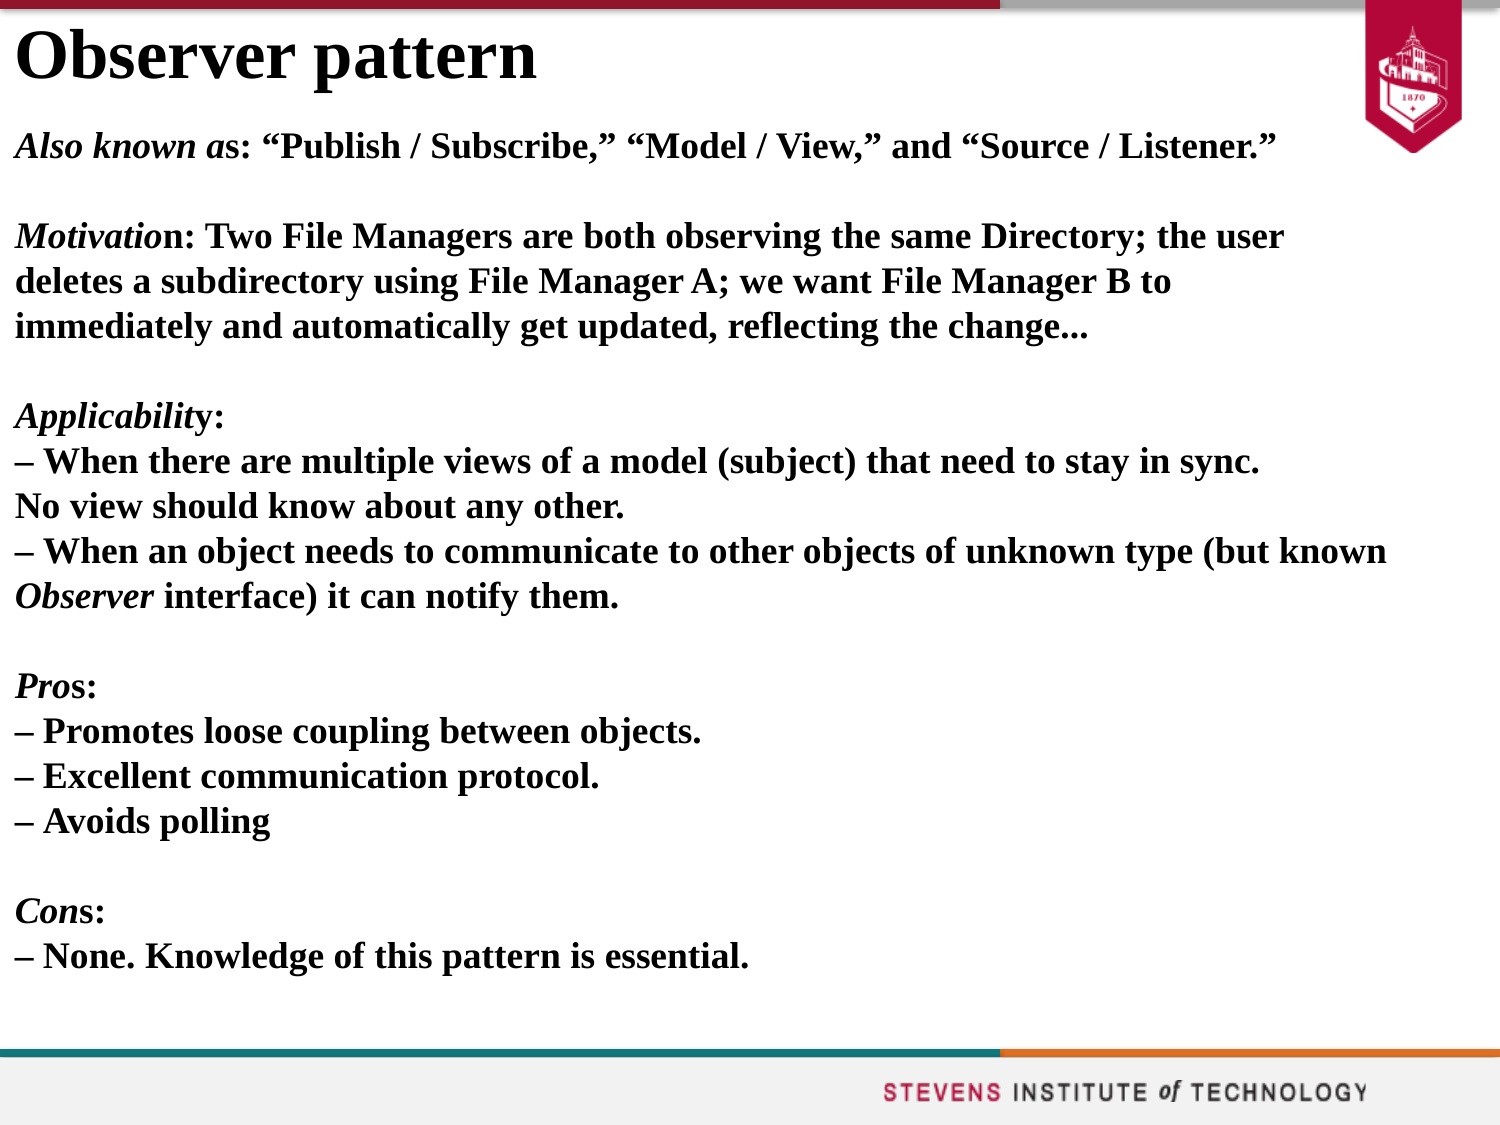

# Observer pattern
Also known as: “Publish / Subscribe,” “Model / View,” and “Source / Listener.”

Motivation: Two File Managers are both observing the same Directory; the user
deletes a subdirectory using File Manager A; we want File Manager B to
immediately and automatically get updated, reflecting the change...

Applicability:
– When there are multiple views of a model (subject) that need to stay in sync.
No view should know about any other.
– When an object needs to communicate to other objects of unknown type (but known Observer interface) it can notify them.

Pros:
– Promotes loose coupling between objects.
– Excellent communication protocol.
– Avoids polling

Cons:
– None. Knowledge of this pattern is essential.